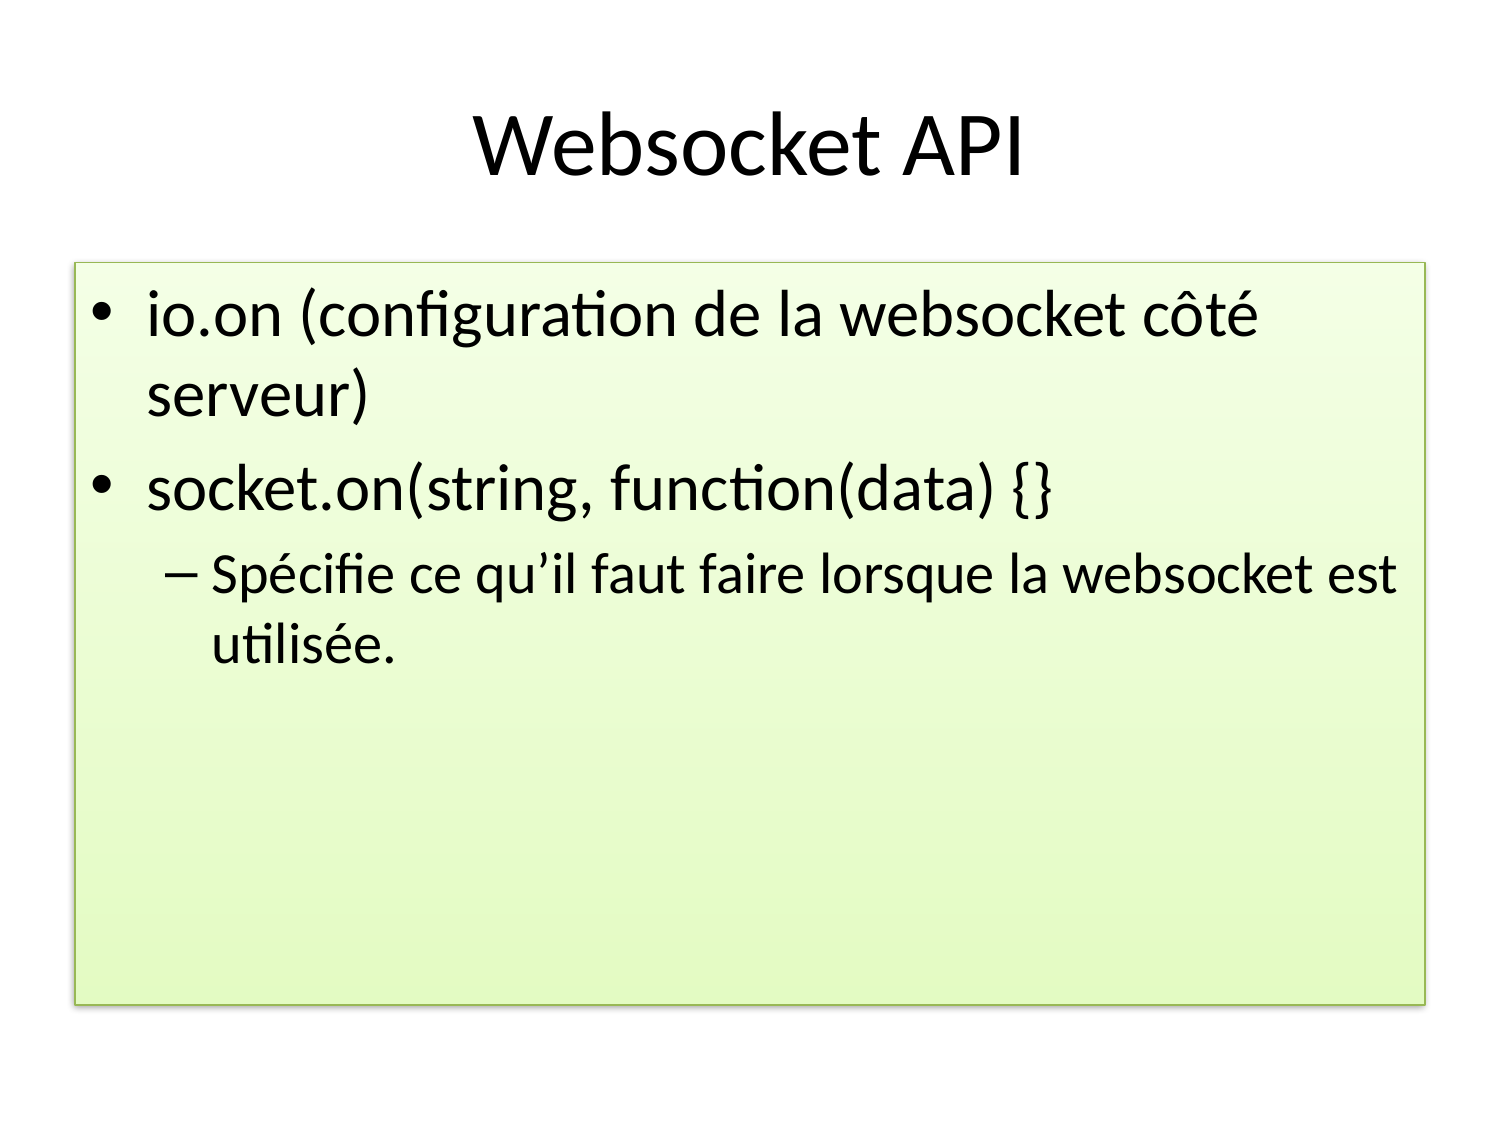

# Websocket API
io.on (configuration de la websocket côté serveur)
socket.on(string, function(data) {}
Spécifie ce qu’il faut faire lorsque la websocket est utilisée.